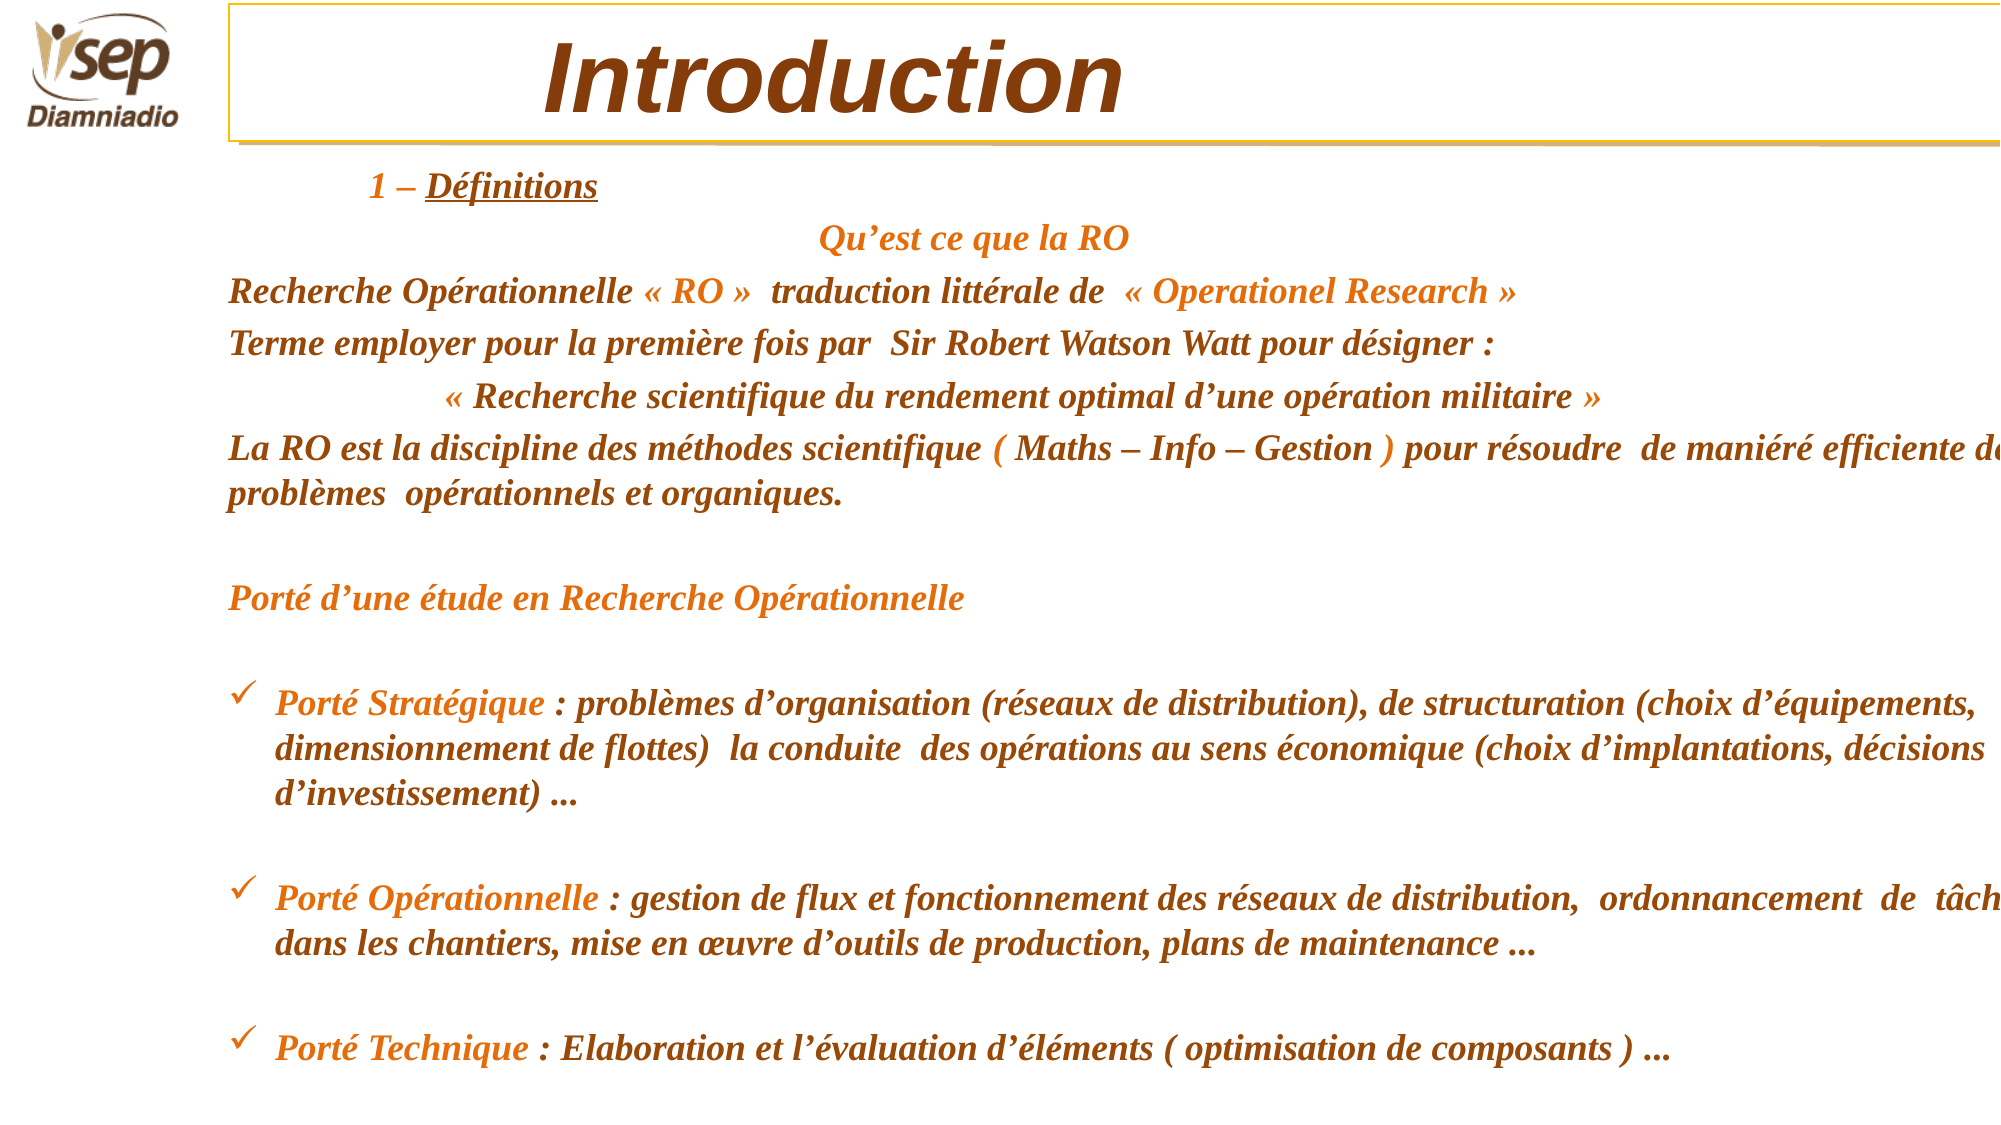

Introduction  RO Kezako

#
1 – Définitions
			Qu’est ce que la RO
Recherche Opérationnelle « RO »  traduction littérale de  « Operationel Research »
Terme employer pour la première fois par  Sir Robert Watson Watt pour désigner :
	       « Recherche scientifique du rendement optimal d’une opération militaire »
La RO est la discipline des méthodes scientifique ( Maths – Info – Gestion ) pour résoudre  de maniéré efficiente des problèmes  opérationnels et organiques.

Porté d’une étude en Recherche Opérationnelle

Porté Stratégique : problèmes d’organisation (réseaux de distribution), de structuration (choix d’équipements, dimensionnement de flottes)  la conduite  des opérations au sens économique (choix d’implantations, décisions d’investissement) ...

Porté Opérationnelle : gestion de flux et fonctionnement des réseaux de distribution,  ordonnancement  de  tâches  dans les chantiers, mise en œuvre d’outils de production, plans de maintenance ...

Porté Technique : Elaboration et l’évaluation d’éléments ( optimisation de composants ) ...